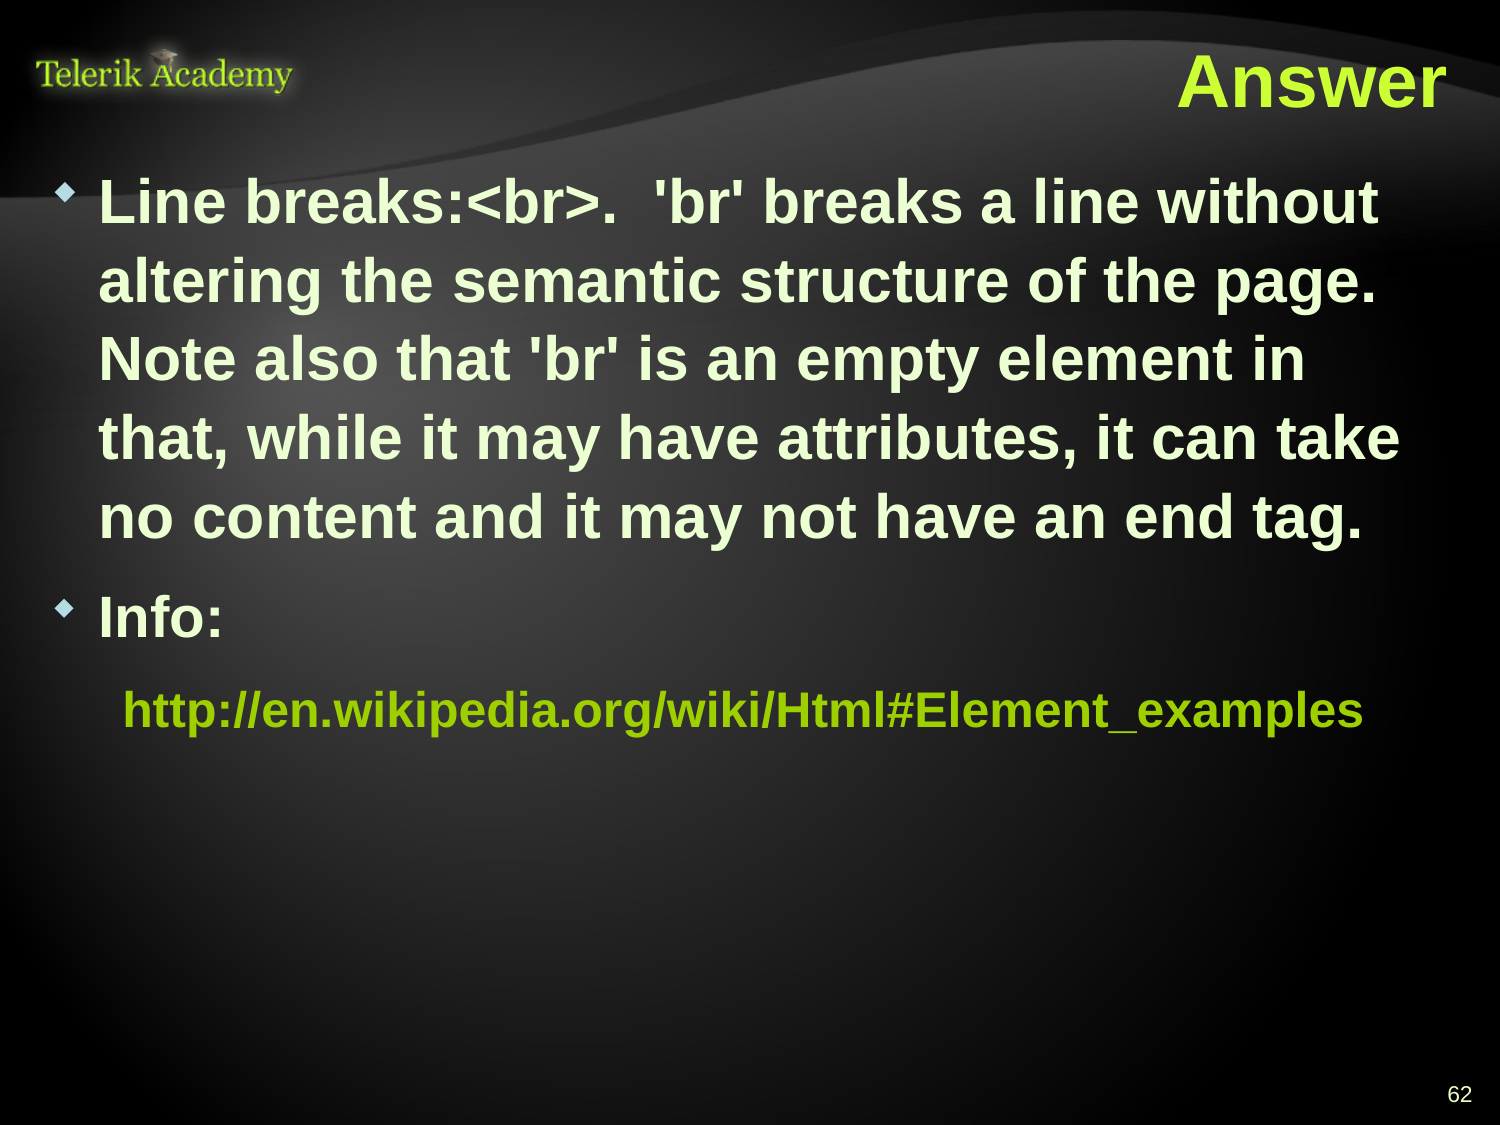

# Answer
Line breaks:<br>.  'br' breaks a line without altering the semantic structure of the page. Note also that 'br' is an empty element in that, while it may have attributes, it can take no content and it may not have an end tag.
Info:
     http://en.wikipedia.org/wiki/Html#Element_examples
62